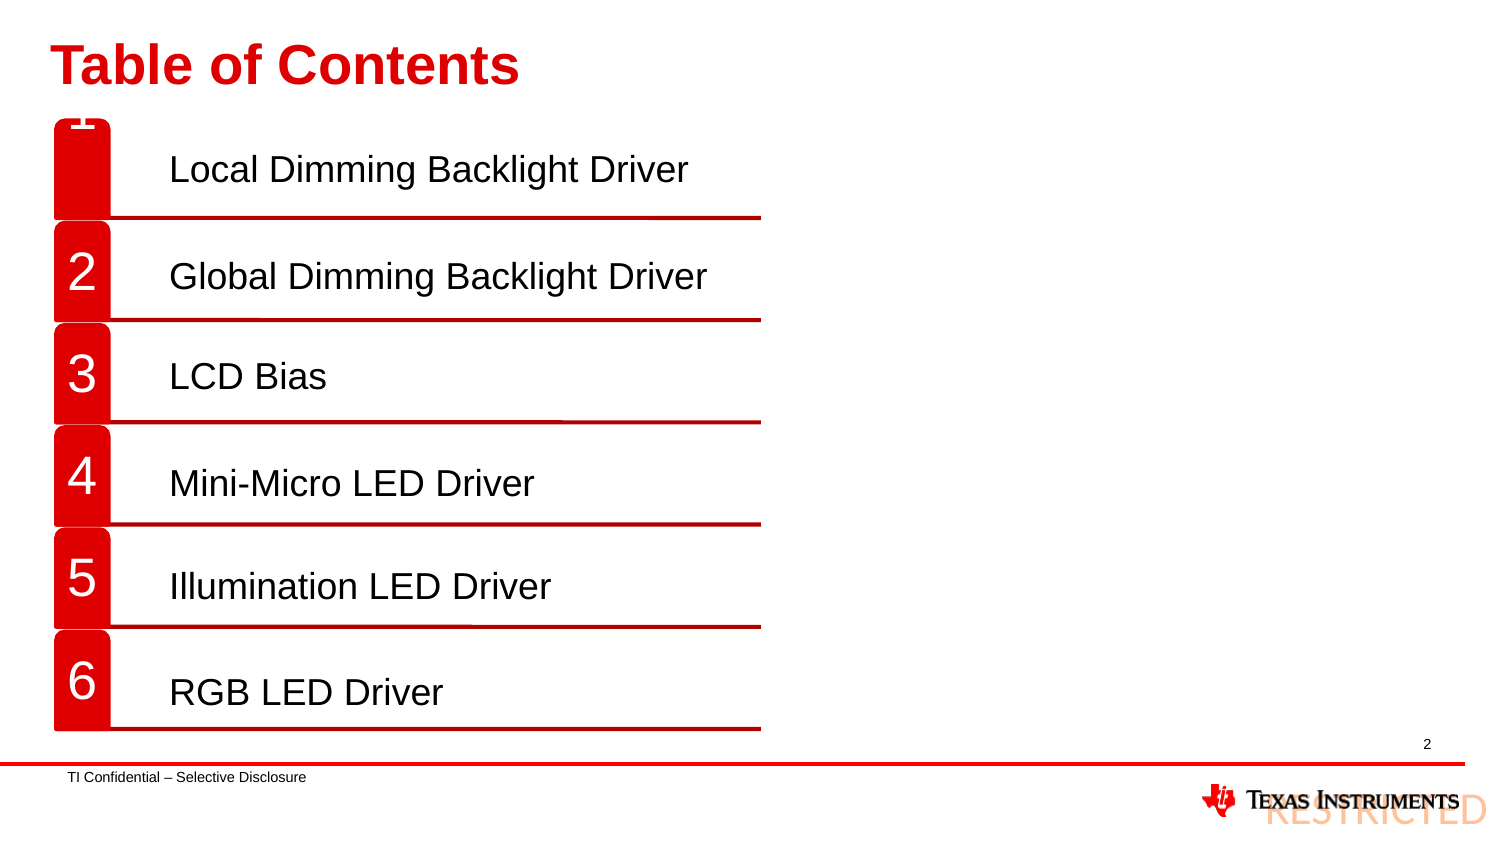

# Table of Contents
1
2
3
4
5
6
Local Dimming Backlight Driver
Global Dimming Backlight Driver
LCD Bias
Mini-Micro LED Driver
Illumination LED Driver
RGB LED Driver
2